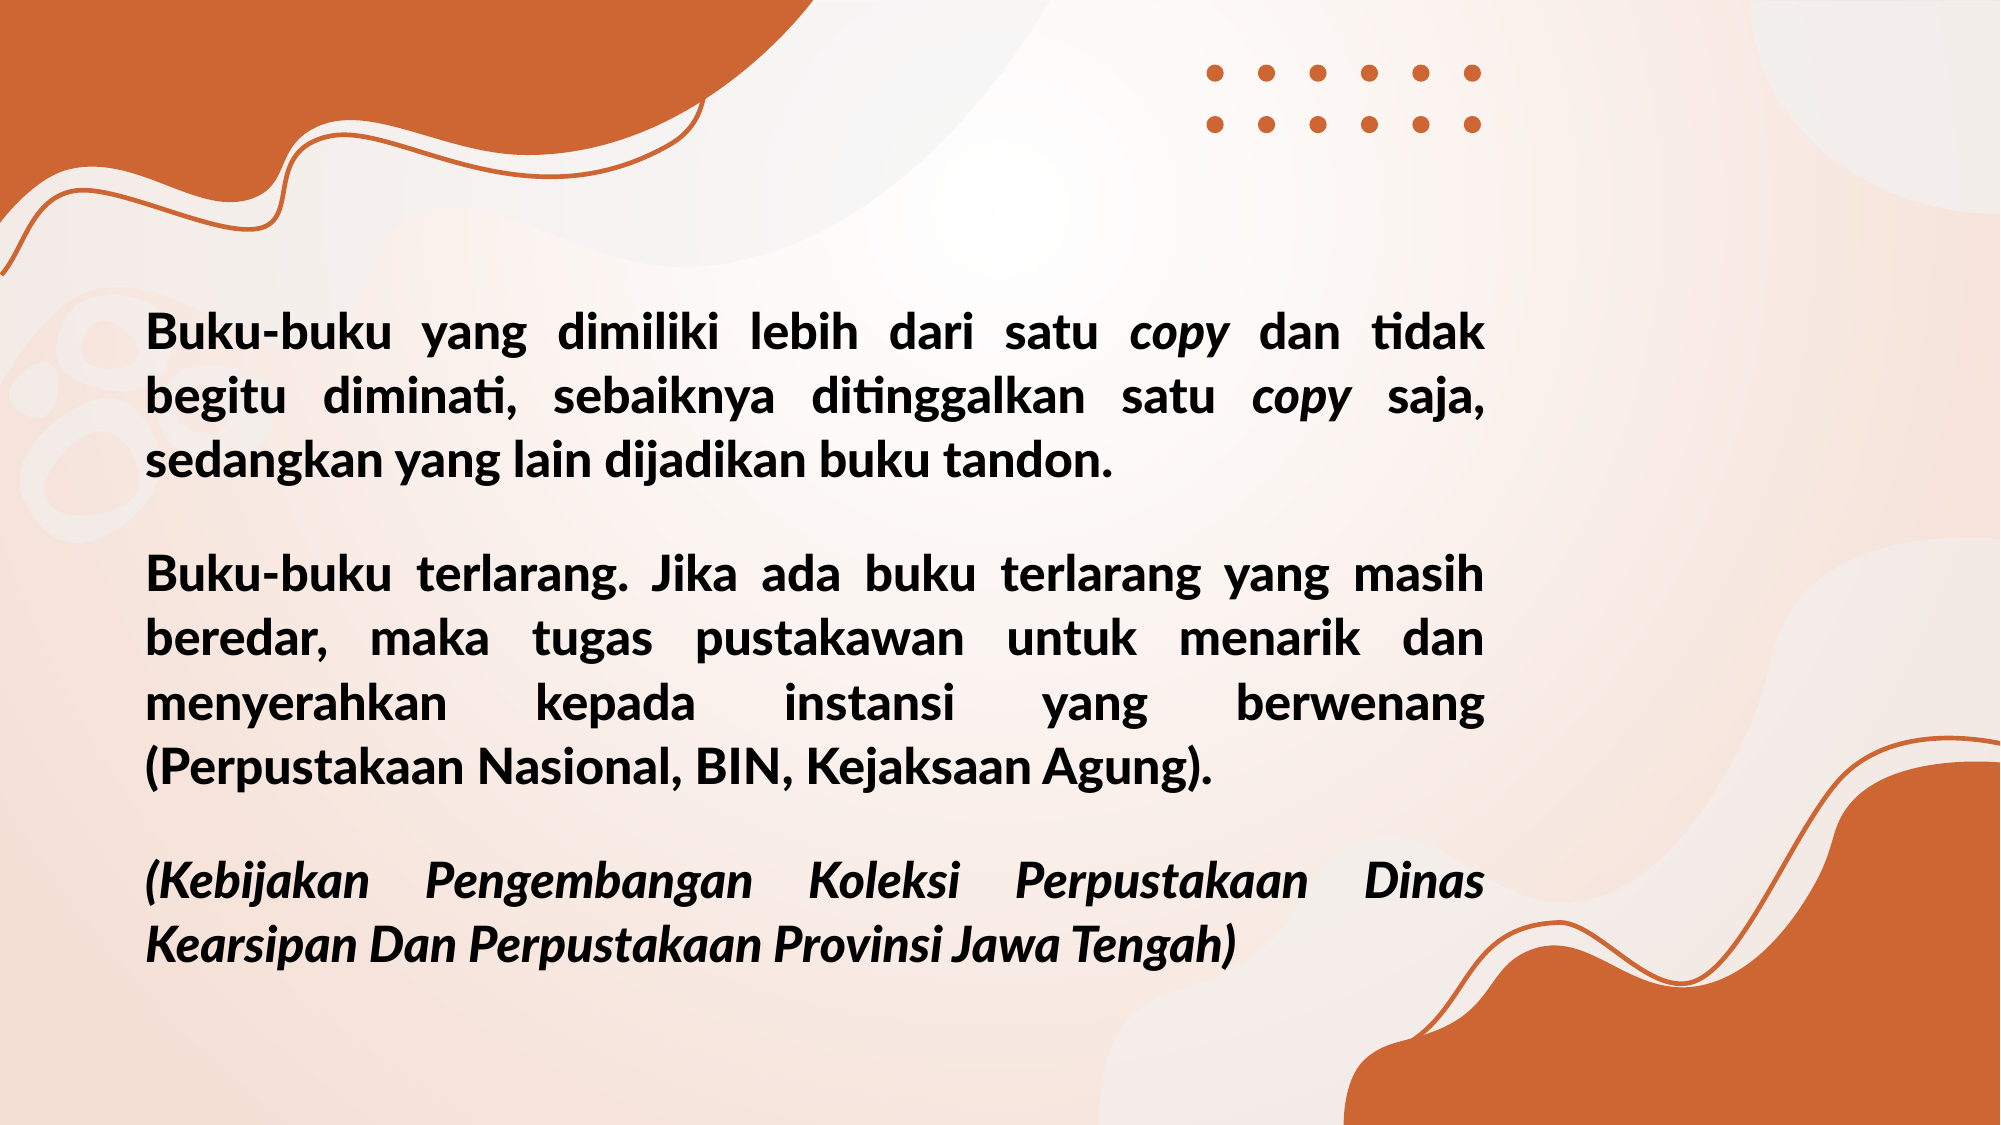

Buku-buku yang dimiliki lebih dari satu copy dan tidak begitu diminati, sebaiknya ditinggalkan satu copy saja, sedangkan yang lain dijadikan buku tandon.
Buku-buku terlarang. Jika ada buku terlarang yang masih beredar, maka tugas pustakawan untuk menarik dan menyerahkan kepada instansi yang berwenang (Perpustakaan Nasional, BIN, Kejaksaan Agung).
(Kebijakan Pengembangan Koleksi Perpustakaan Dinas Kearsipan Dan Perpustakaan Provinsi Jawa Tengah)